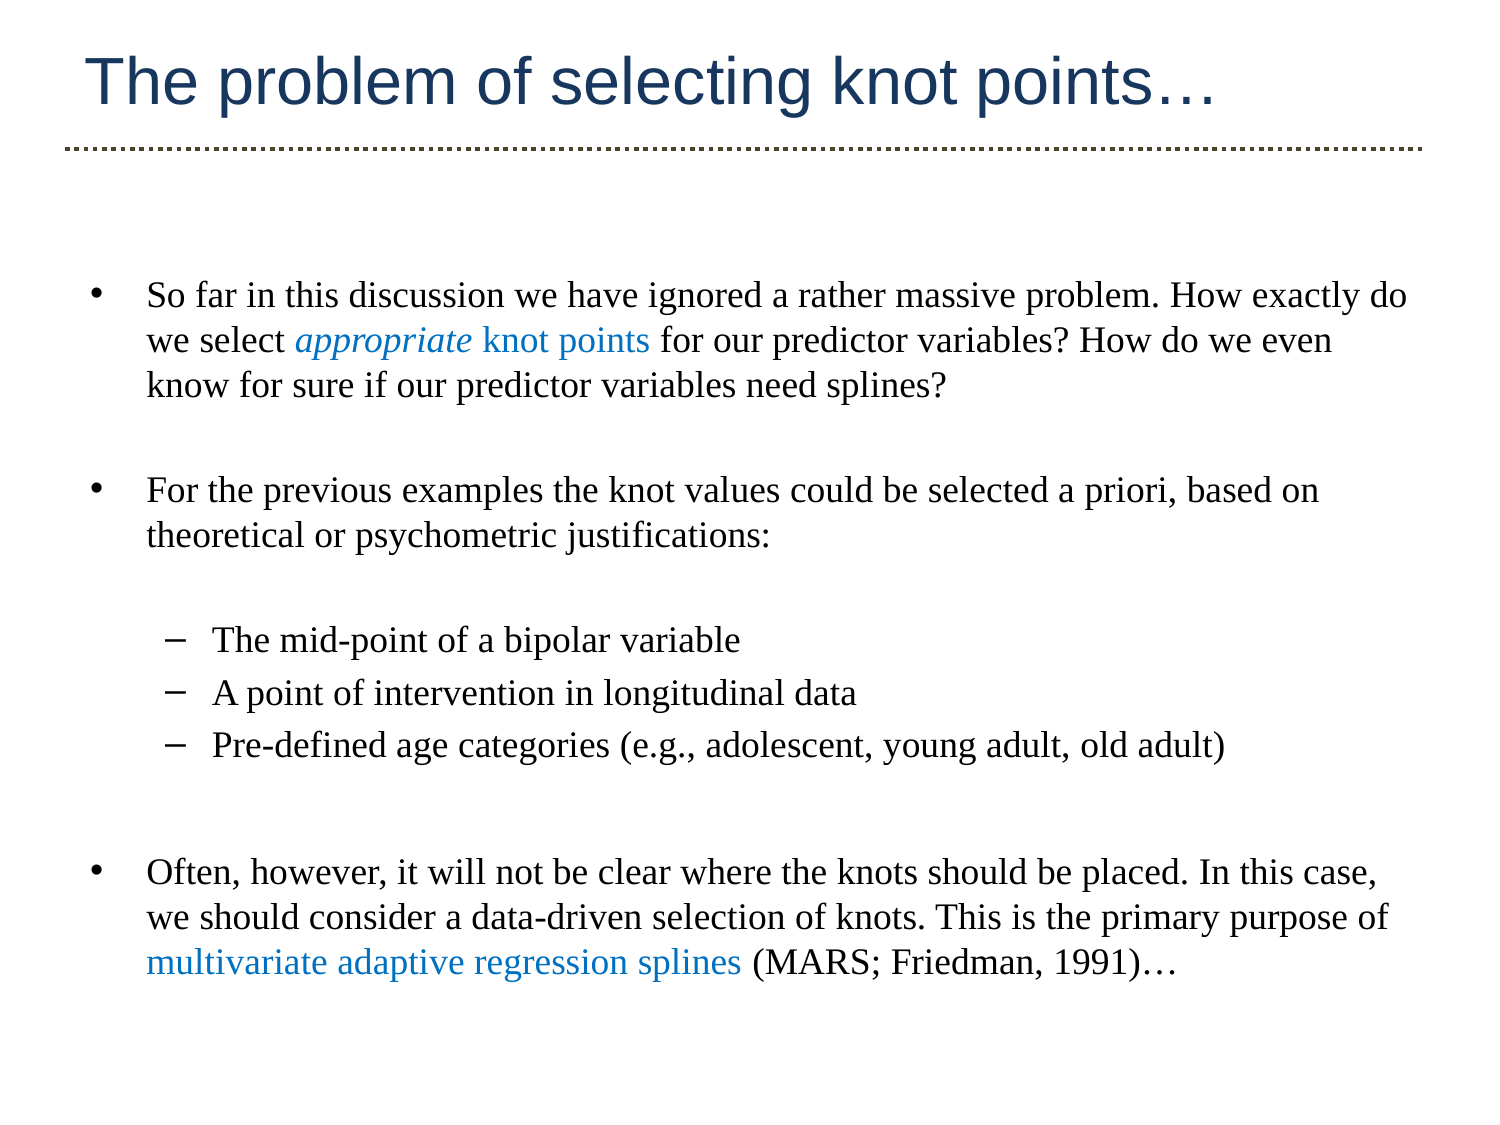

The problem of selecting knot points…
So far in this discussion we have ignored a rather massive problem. How exactly do we select appropriate knot points for our predictor variables? How do we even know for sure if our predictor variables need splines?

For the previous examples the knot values could be selected a priori, based on theoretical or psychometric justifications:

The mid-point of a bipolar variable
A point of intervention in longitudinal data
Pre-defined age categories (e.g., adolescent, young adult, old adult)

Often, however, it will not be clear where the knots should be placed. In this case, we should consider a data-driven selection of knots. This is the primary purpose of multivariate adaptive regression splines (MARS; Friedman, 1991)…